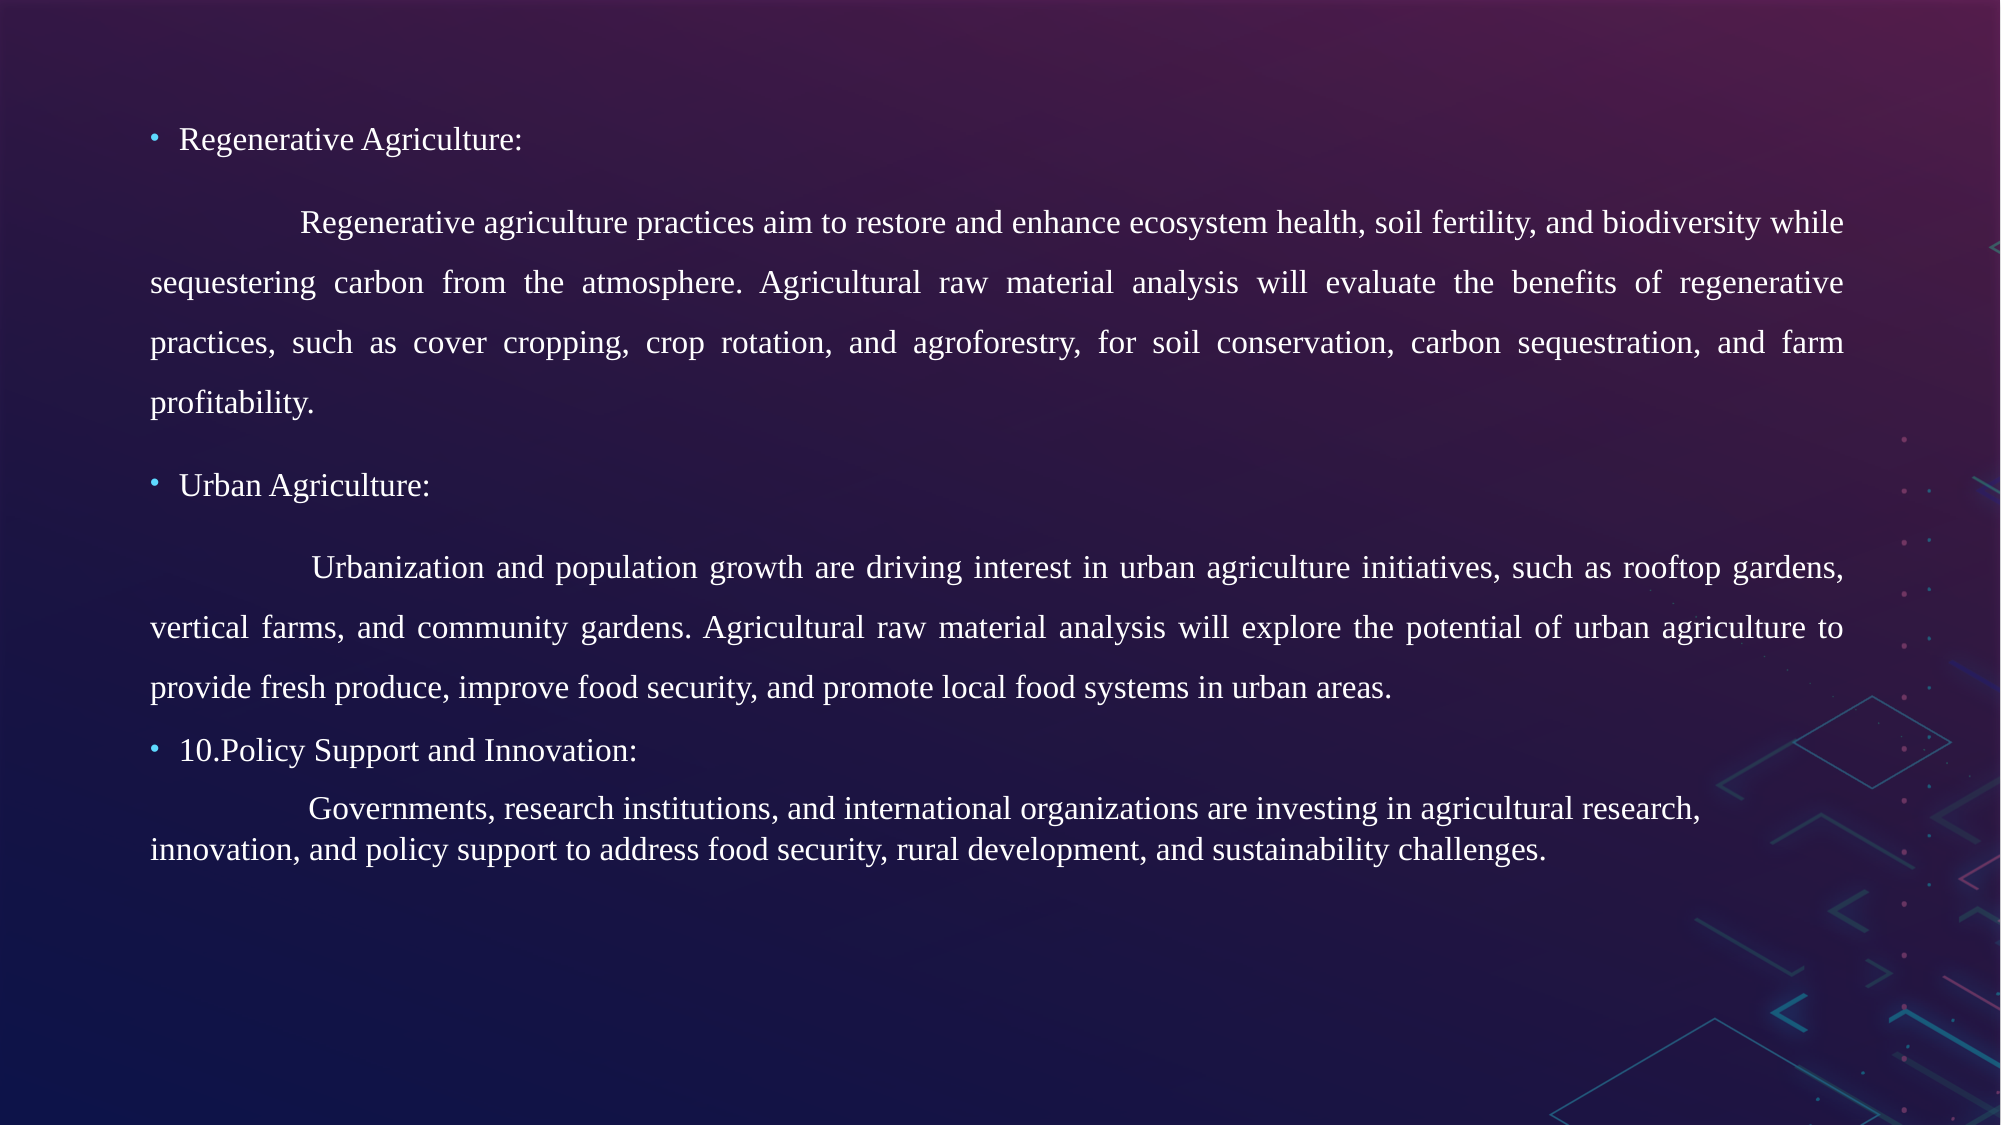

Regenerative Agriculture:
	Regenerative agriculture practices aim to restore and enhance ecosystem health, soil fertility, and biodiversity while sequestering carbon from the atmosphere. Agricultural raw material analysis will evaluate the benefits of regenerative practices, such as cover cropping, crop rotation, and agroforestry, for soil conservation, carbon sequestration, and farm profitability.
Urban Agriculture:
	 Urbanization and population growth are driving interest in urban agriculture initiatives, such as rooftop gardens, vertical farms, and community gardens. Agricultural raw material analysis will explore the potential of urban agriculture to provide fresh produce, improve food security, and promote local food systems in urban areas.
10.Policy Support and Innovation:
	 Governments, research institutions, and international organizations are investing in agricultural research, innovation, and policy support to address food security, rural development, and sustainability challenges.